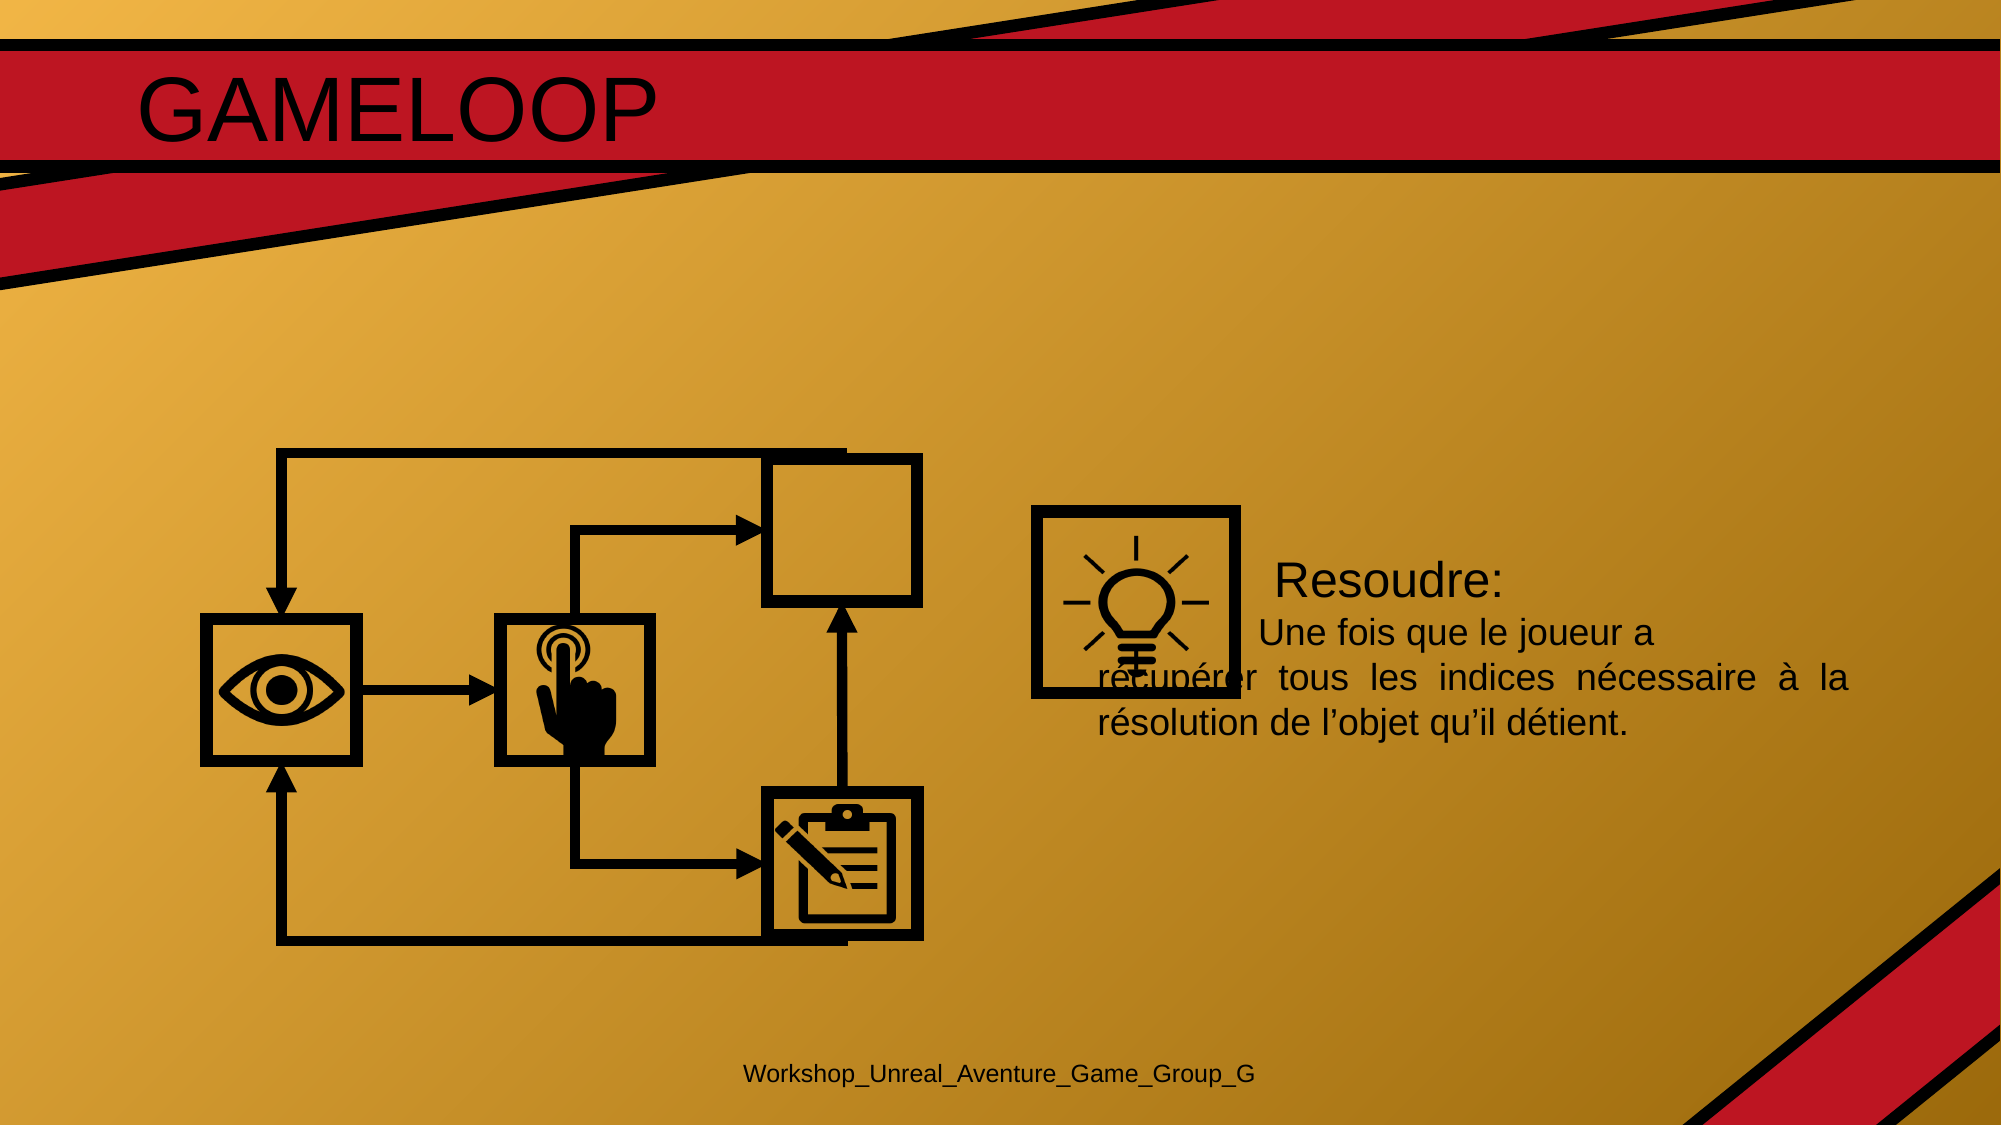

GAMELOOP

	Resoudre:
	 Une fois que le joueur a 	 	 récupérer tous les indices nécessaire à la résolution de l’objet qu’il détient.

Workshop_Unreal_Aventure_Game_Group_G
11